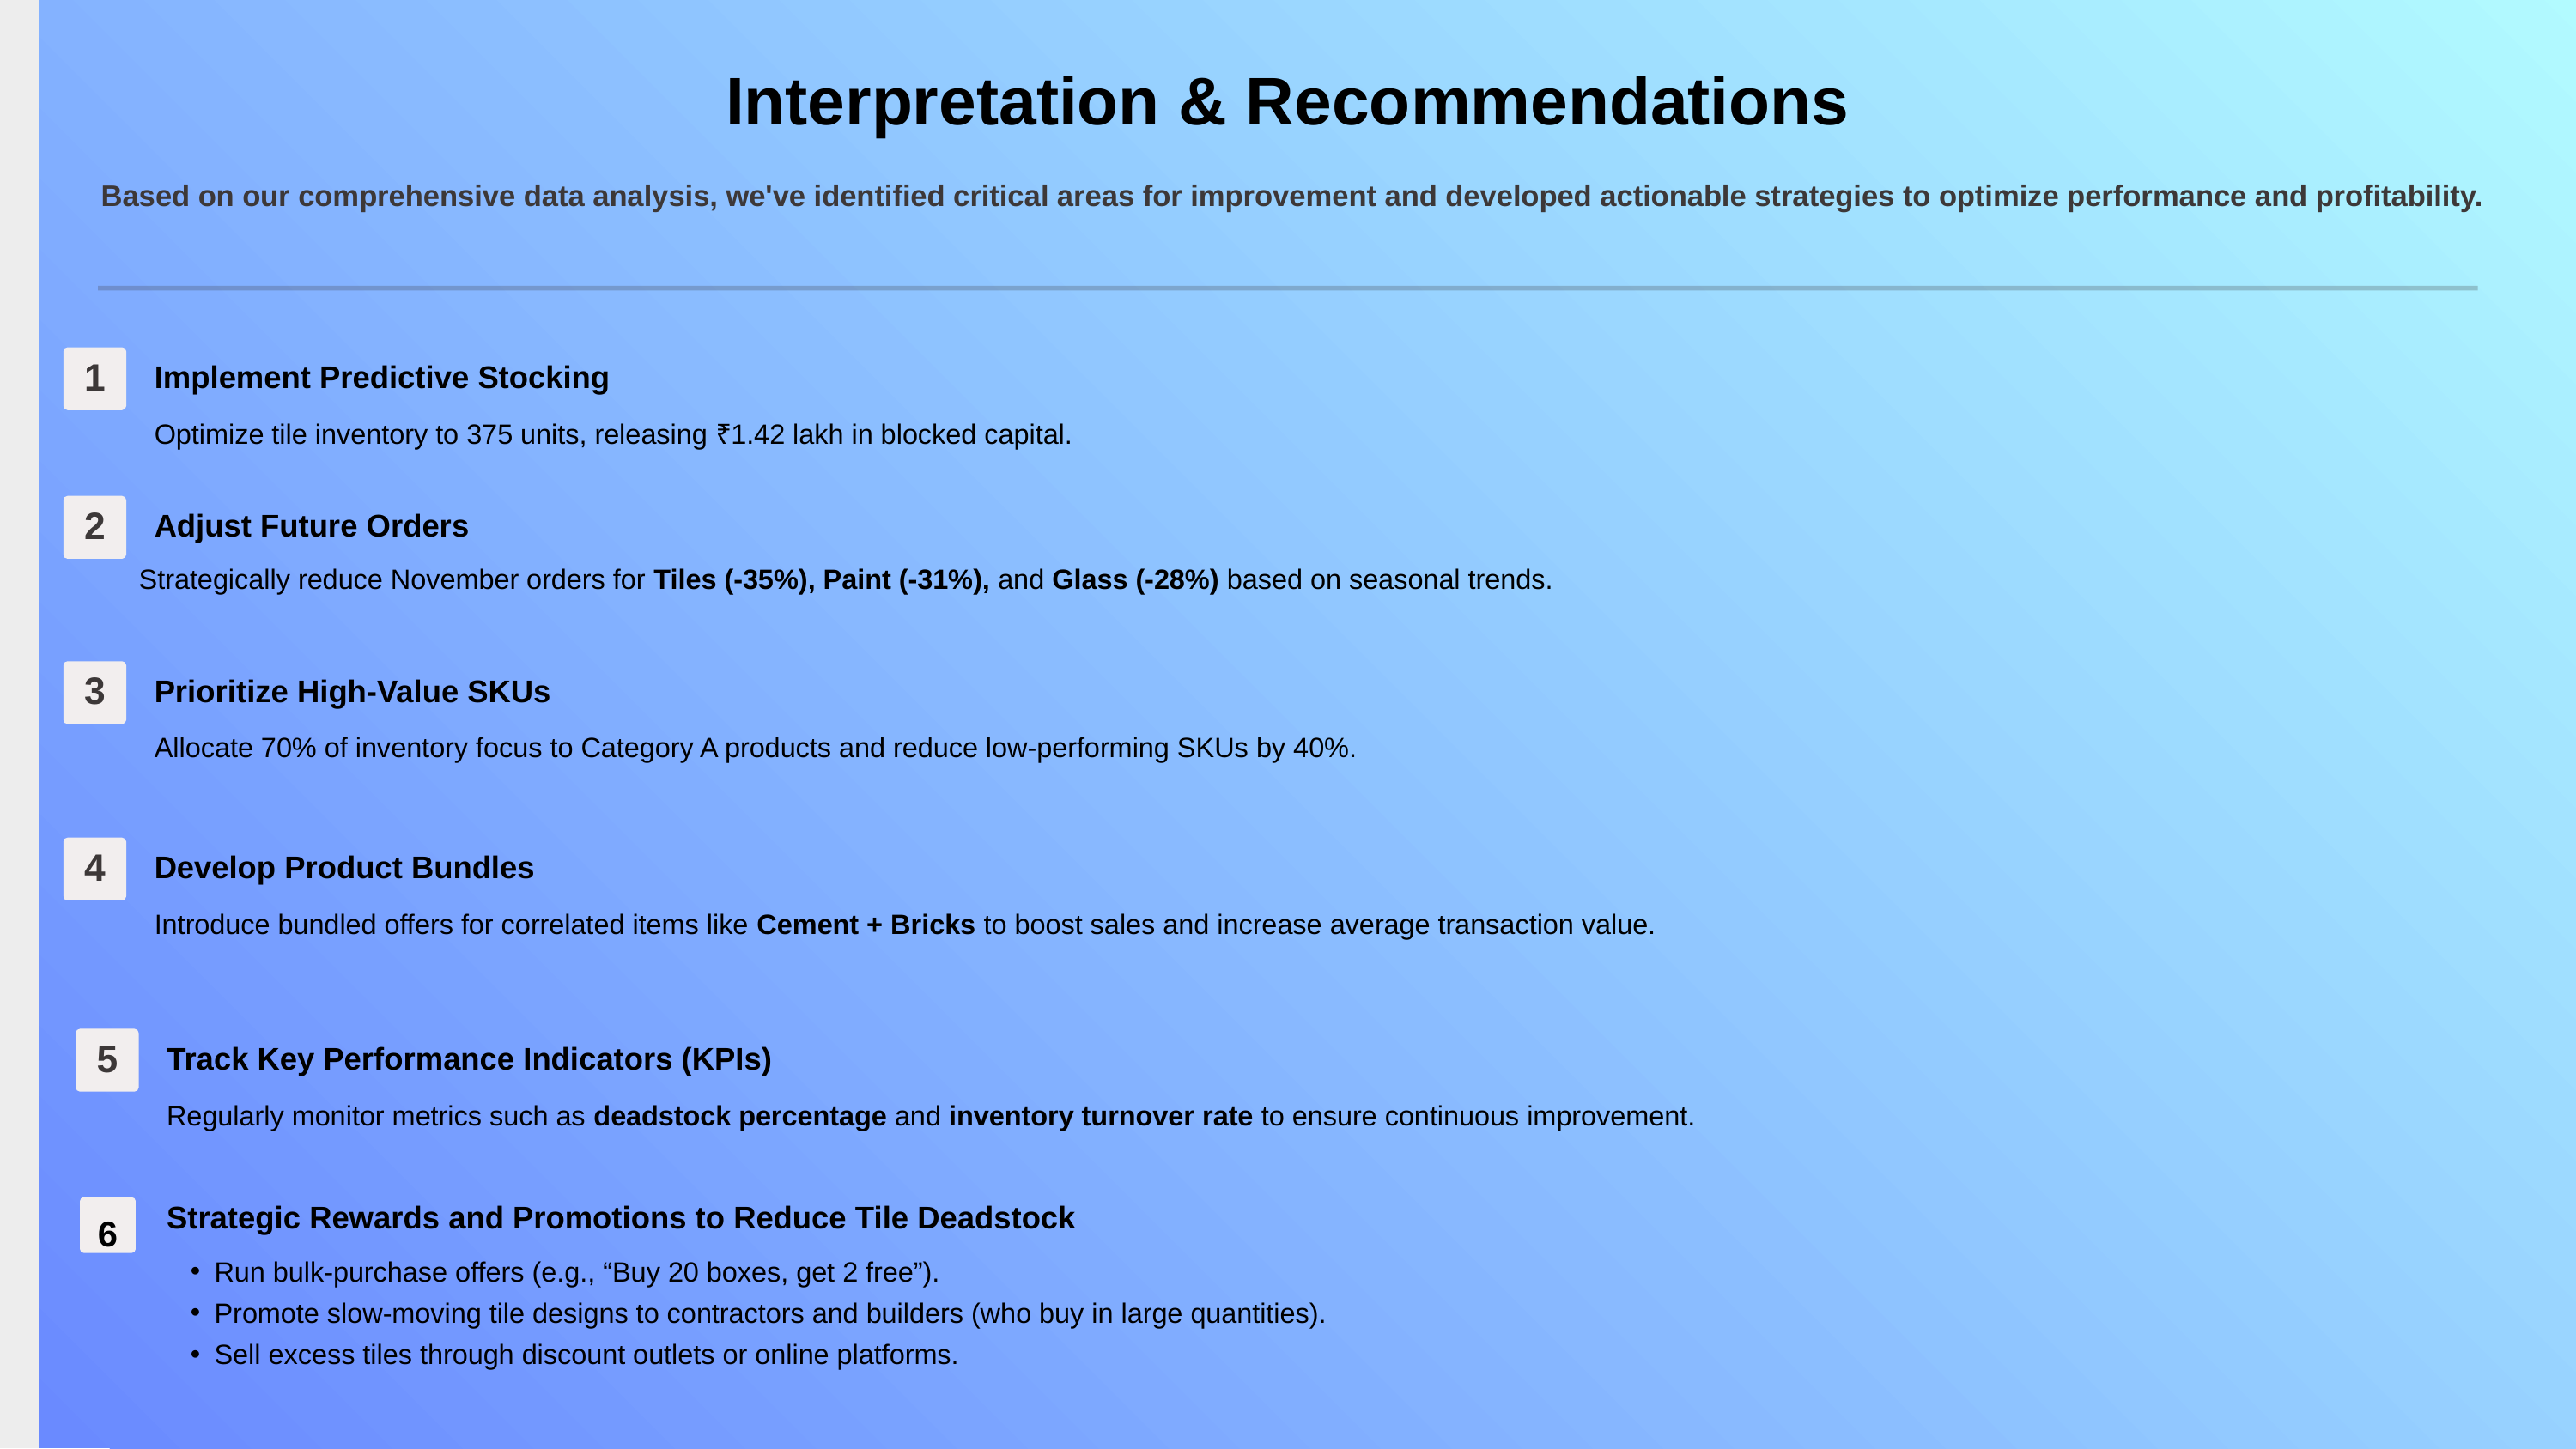

Interpretation & Recommendations
Based on our comprehensive data analysis, we've identified critical areas for improvement and developed actionable strategies to optimize performance and profitability.

Implement Predictive Stocking
1
Optimize tile inventory to 375 units, releasing ₹1.42 lakh in blocked capital.

Adjust Future Orders
2
Strategically reduce November orders for Tiles (-35%), Paint (-31%), and Glass (-28%) based on seasonal trends.

Prioritize High-Value SKUs
3
Allocate 70% of inventory focus to Category A products and reduce low-performing SKUs by 40%.

Develop Product Bundles
4
Introduce bundled offers for correlated items like Cement + Bricks to boost sales and increase average transaction value.

Track Key Performance Indicators (KPIs)
5
Regularly monitor metrics such as deadstock percentage and inventory turnover rate to ensure continuous improvement.
Strategic Rewards and Promotions to Reduce Tile Deadstock

6
Run bulk-purchase offers (e.g., “Buy 20 boxes, get 2 free”).
Promote slow-moving tile designs to contractors and builders (who buy in large quantities).
Sell excess tiles through discount outlets or online platforms.